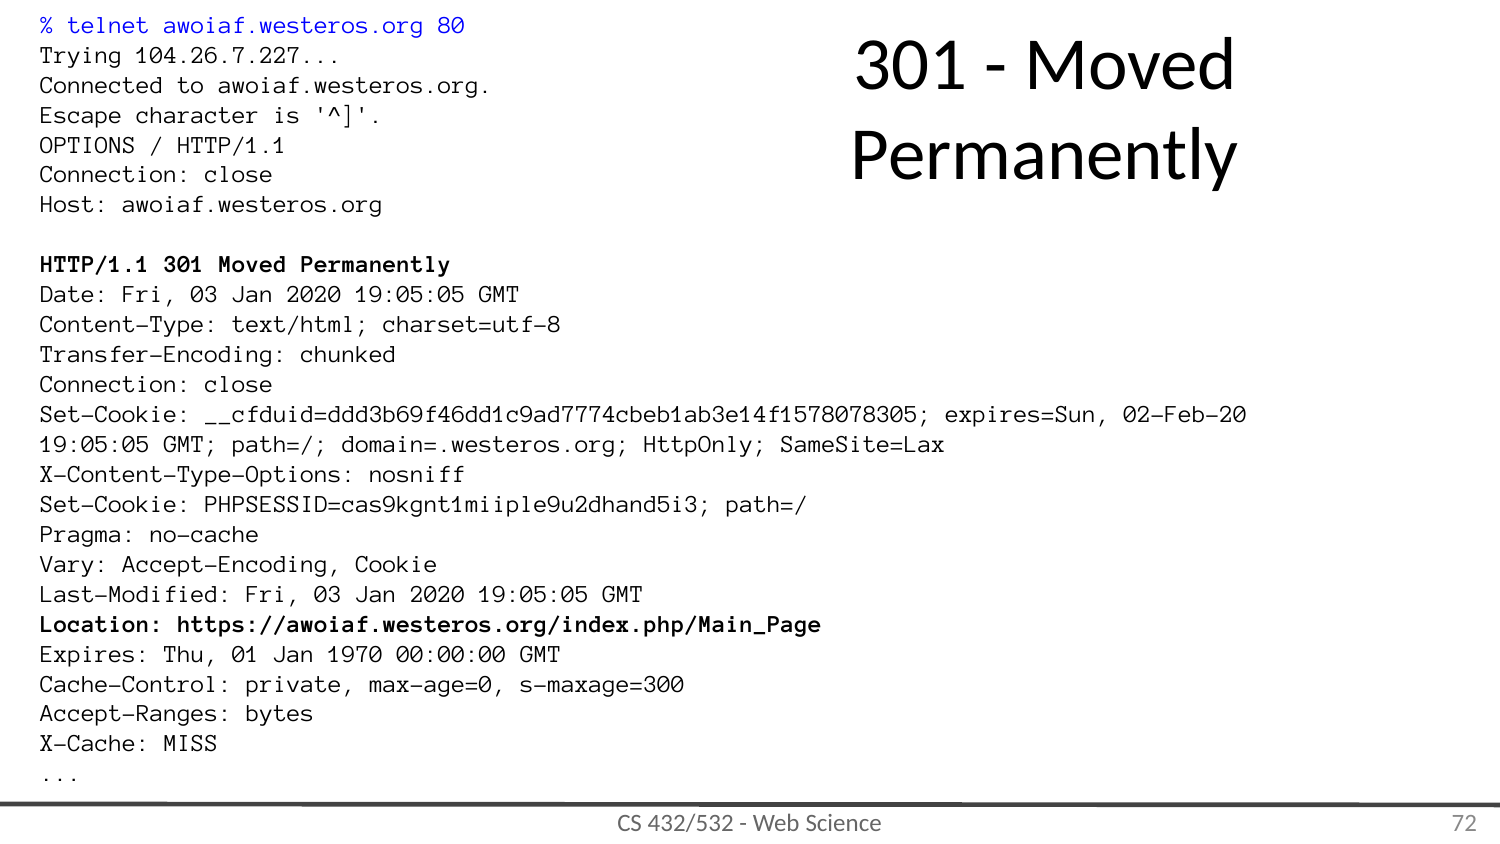

% telnet awoiaf.westeros.org 80
Trying 104.26.7.227...
Connected to awoiaf.westeros.org.
Escape character is '^]'.
OPTIONS / HTTP/1.1
Connection: close
Host: awoiaf.westeros.org

HTTP/1.1 301 Moved Permanently
Date: Fri, 03 Jan 2020 19:05:05 GMT
Content-Type: text/html; charset=utf-8
Transfer-Encoding: chunked
Connection: close
Set-Cookie: __cfduid=ddd3b69f46dd1c9ad7774cbeb1ab3e14f1578078305; expires=Sun, 02-Feb-20 19:05:05 GMT; path=/; domain=.westeros.org; HttpOnly; SameSite=Lax
X-Content-Type-Options: nosniff
Set-Cookie: PHPSESSID=cas9kgnt1miiple9u2dhand5i3; path=/
Pragma: no-cache
Vary: Accept-Encoding, Cookie
Last-Modified: Fri, 03 Jan 2020 19:05:05 GMT
Location: https://awoiaf.westeros.org/index.php/Main_Page
Expires: Thu, 01 Jan 1970 00:00:00 GMT
Cache-Control: private, max-age=0, s-maxage=300
Accept-Ranges: bytes
X-Cache: MISS
...
# 301 - Moved Permanently
72